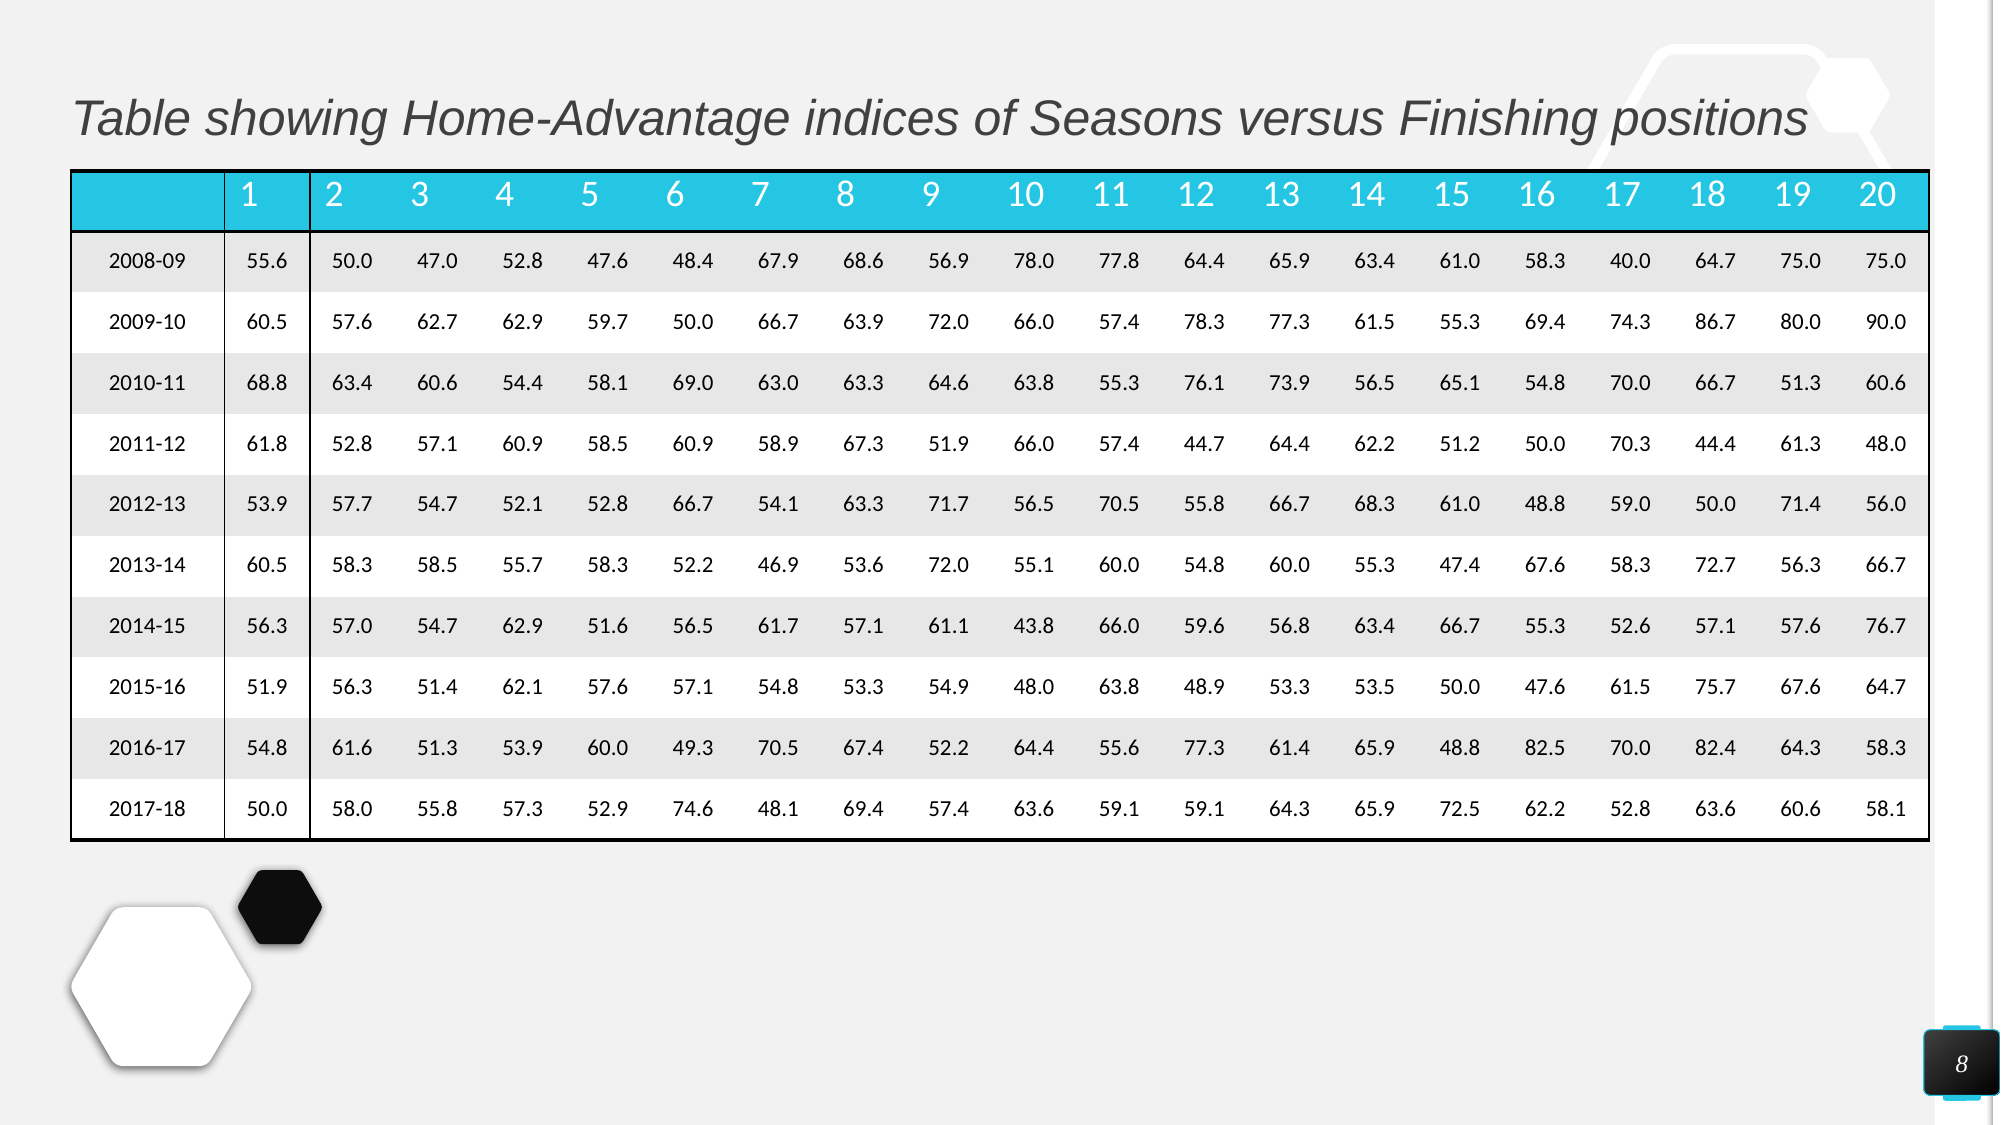

# Table showing Home-Advantage indices of Seasons versus Finishing positions
|  | 1 | 2 | 3 | 4 | 5 | 6 | 7 | 8 | 9 | 10 | 11 | 12 | 13 | 14 | 15 | 16 | 17 | 18 | 19 | 20 |
| --- | --- | --- | --- | --- | --- | --- | --- | --- | --- | --- | --- | --- | --- | --- | --- | --- | --- | --- | --- | --- |
| 2008-09 | 55.6 | 50.0 | 47.0 | 52.8 | 47.6 | 48.4 | 67.9 | 68.6 | 56.9 | 78.0 | 77.8 | 64.4 | 65.9 | 63.4 | 61.0 | 58.3 | 40.0 | 64.7 | 75.0 | 75.0 |
| 2009-10 | 60.5 | 57.6 | 62.7 | 62.9 | 59.7 | 50.0 | 66.7 | 63.9 | 72.0 | 66.0 | 57.4 | 78.3 | 77.3 | 61.5 | 55.3 | 69.4 | 74.3 | 86.7 | 80.0 | 90.0 |
| 2010-11 | 68.8 | 63.4 | 60.6 | 54.4 | 58.1 | 69.0 | 63.0 | 63.3 | 64.6 | 63.8 | 55.3 | 76.1 | 73.9 | 56.5 | 65.1 | 54.8 | 70.0 | 66.7 | 51.3 | 60.6 |
| 2011-12 | 61.8 | 52.8 | 57.1 | 60.9 | 58.5 | 60.9 | 58.9 | 67.3 | 51.9 | 66.0 | 57.4 | 44.7 | 64.4 | 62.2 | 51.2 | 50.0 | 70.3 | 44.4 | 61.3 | 48.0 |
| 2012-13 | 53.9 | 57.7 | 54.7 | 52.1 | 52.8 | 66.7 | 54.1 | 63.3 | 71.7 | 56.5 | 70.5 | 55.8 | 66.7 | 68.3 | 61.0 | 48.8 | 59.0 | 50.0 | 71.4 | 56.0 |
| 2013-14 | 60.5 | 58.3 | 58.5 | 55.7 | 58.3 | 52.2 | 46.9 | 53.6 | 72.0 | 55.1 | 60.0 | 54.8 | 60.0 | 55.3 | 47.4 | 67.6 | 58.3 | 72.7 | 56.3 | 66.7 |
| 2014-15 | 56.3 | 57.0 | 54.7 | 62.9 | 51.6 | 56.5 | 61.7 | 57.1 | 61.1 | 43.8 | 66.0 | 59.6 | 56.8 | 63.4 | 66.7 | 55.3 | 52.6 | 57.1 | 57.6 | 76.7 |
| 2015-16 | 51.9 | 56.3 | 51.4 | 62.1 | 57.6 | 57.1 | 54.8 | 53.3 | 54.9 | 48.0 | 63.8 | 48.9 | 53.3 | 53.5 | 50.0 | 47.6 | 61.5 | 75.7 | 67.6 | 64.7 |
| 2016-17 | 54.8 | 61.6 | 51.3 | 53.9 | 60.0 | 49.3 | 70.5 | 67.4 | 52.2 | 64.4 | 55.6 | 77.3 | 61.4 | 65.9 | 48.8 | 82.5 | 70.0 | 82.4 | 64.3 | 58.3 |
| 2017-18 | 50.0 | 58.0 | 55.8 | 57.3 | 52.9 | 74.6 | 48.1 | 69.4 | 57.4 | 63.6 | 59.1 | 59.1 | 64.3 | 65.9 | 72.5 | 62.2 | 52.8 | 63.6 | 60.6 | 58.1 |
8